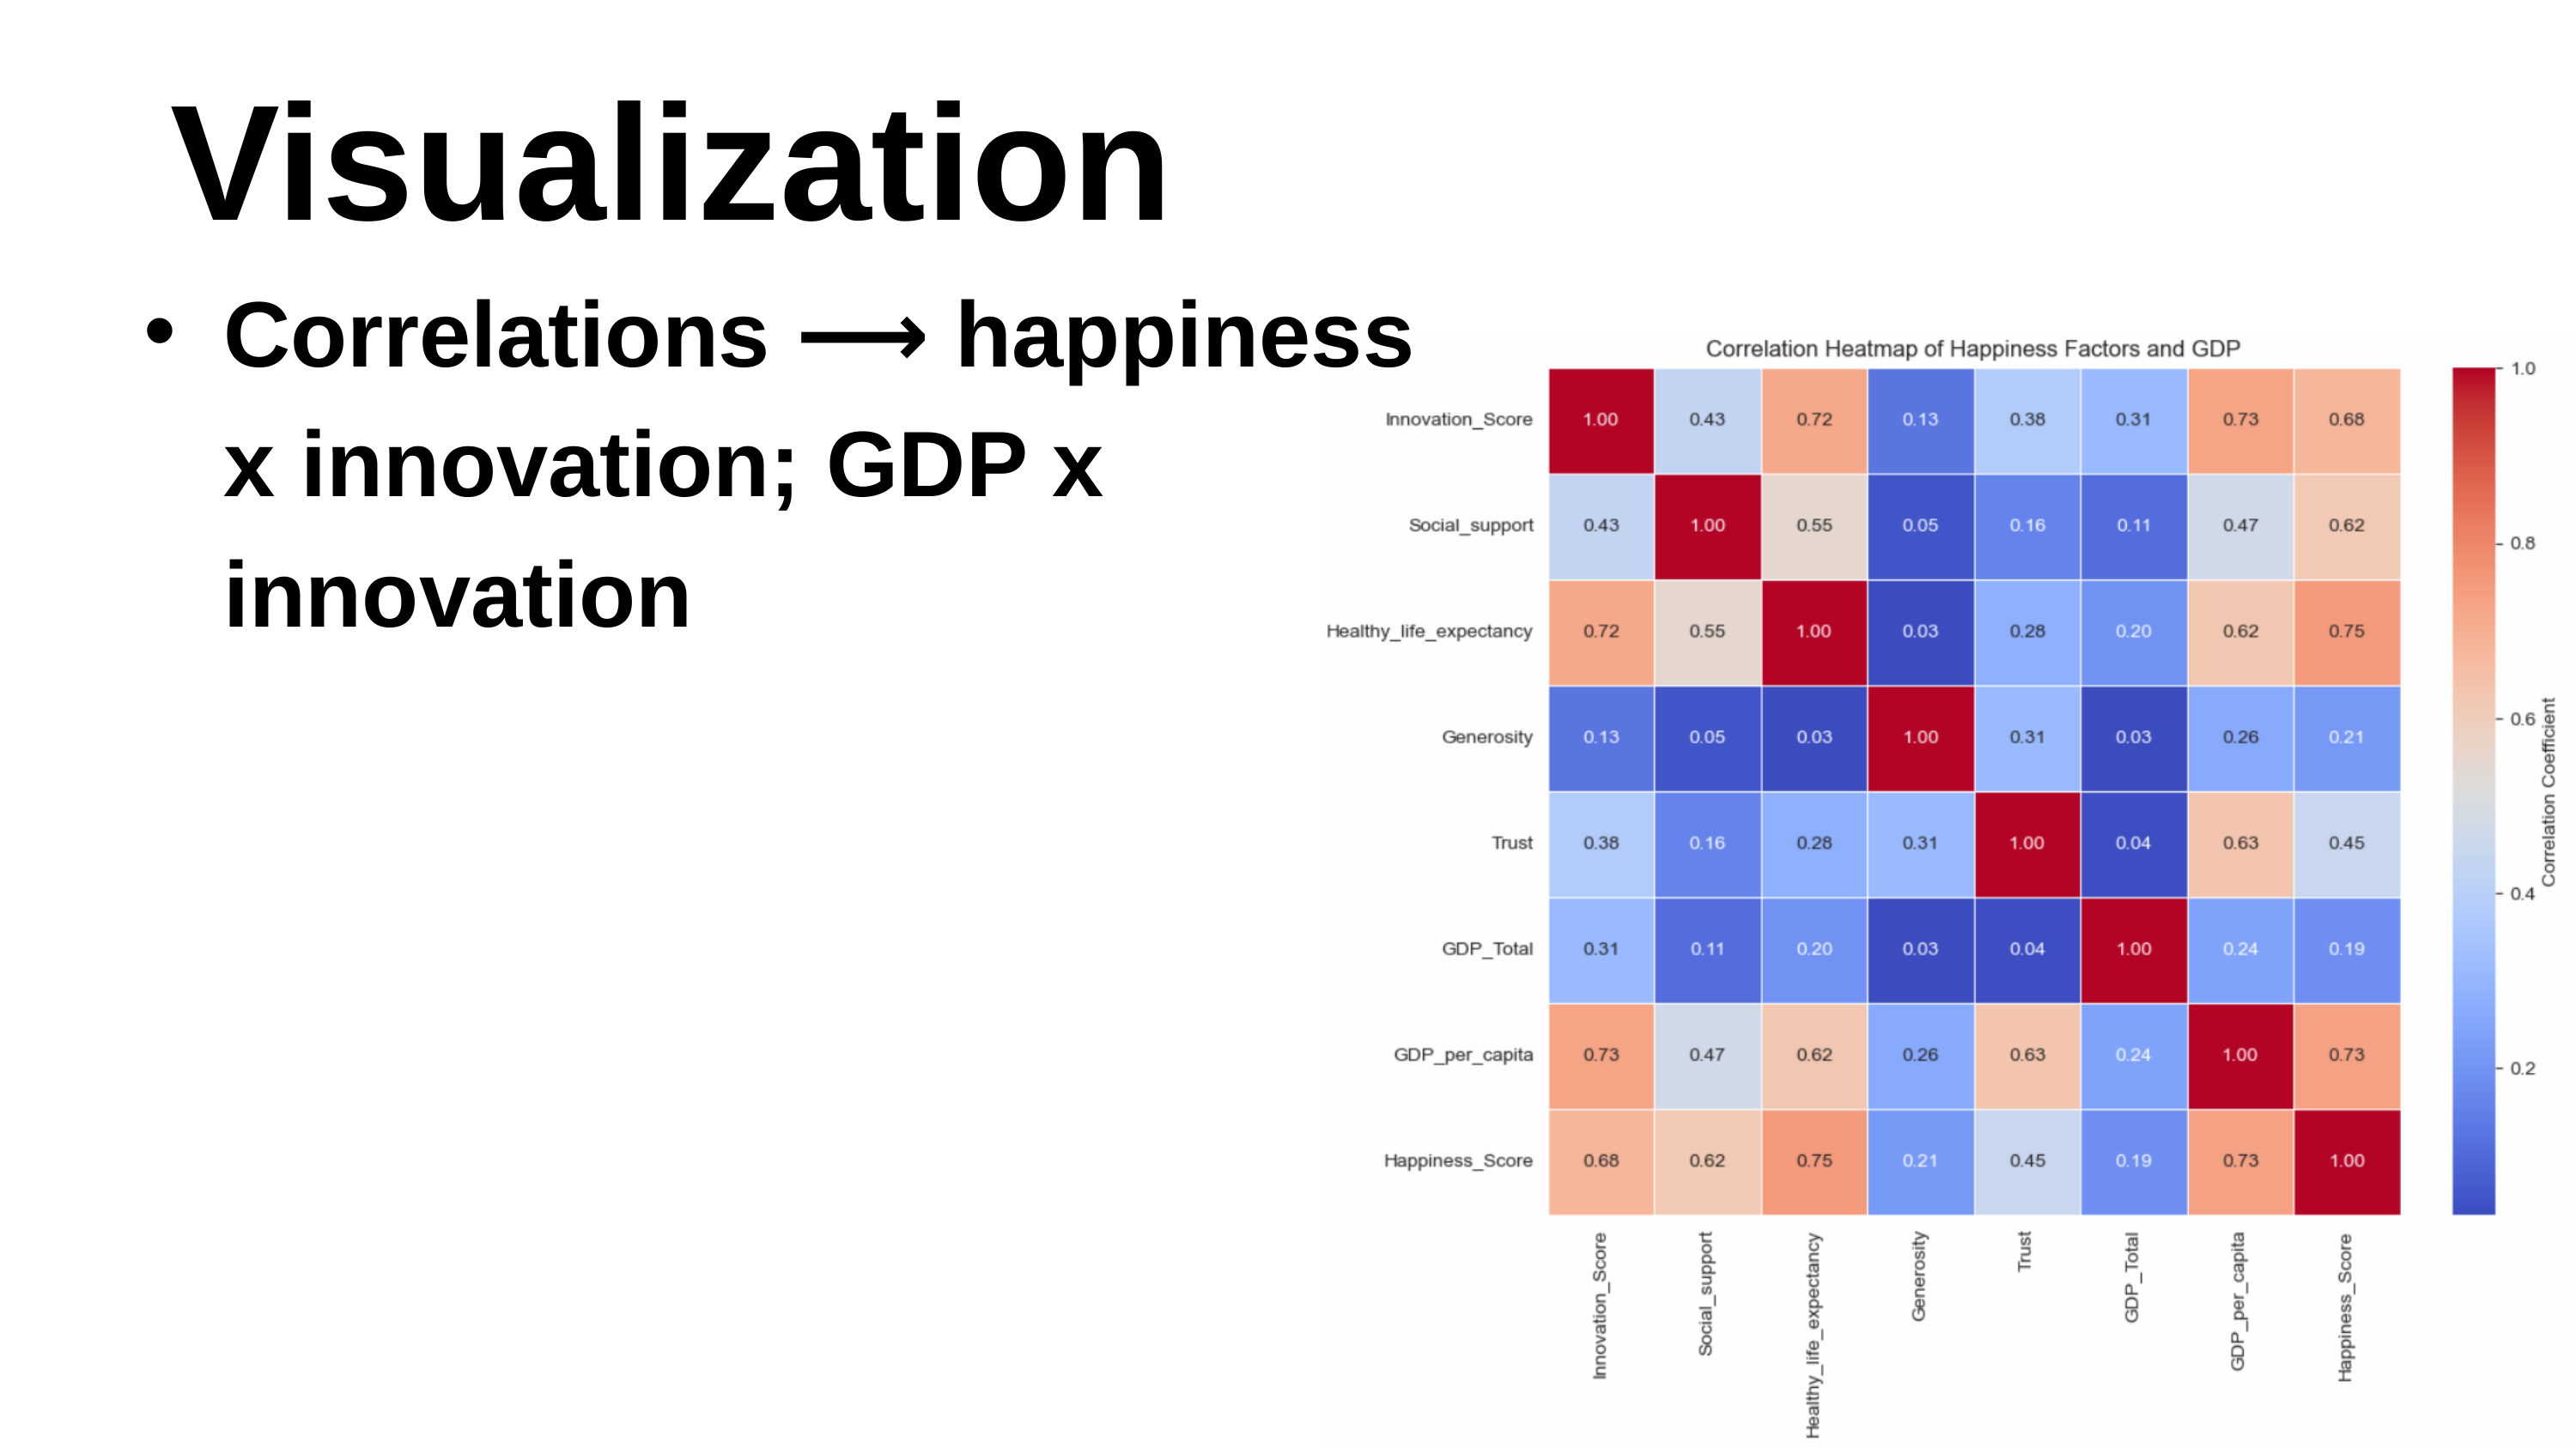

Visualization
Correlations ⟶ happiness x innovation; GDP x innovation